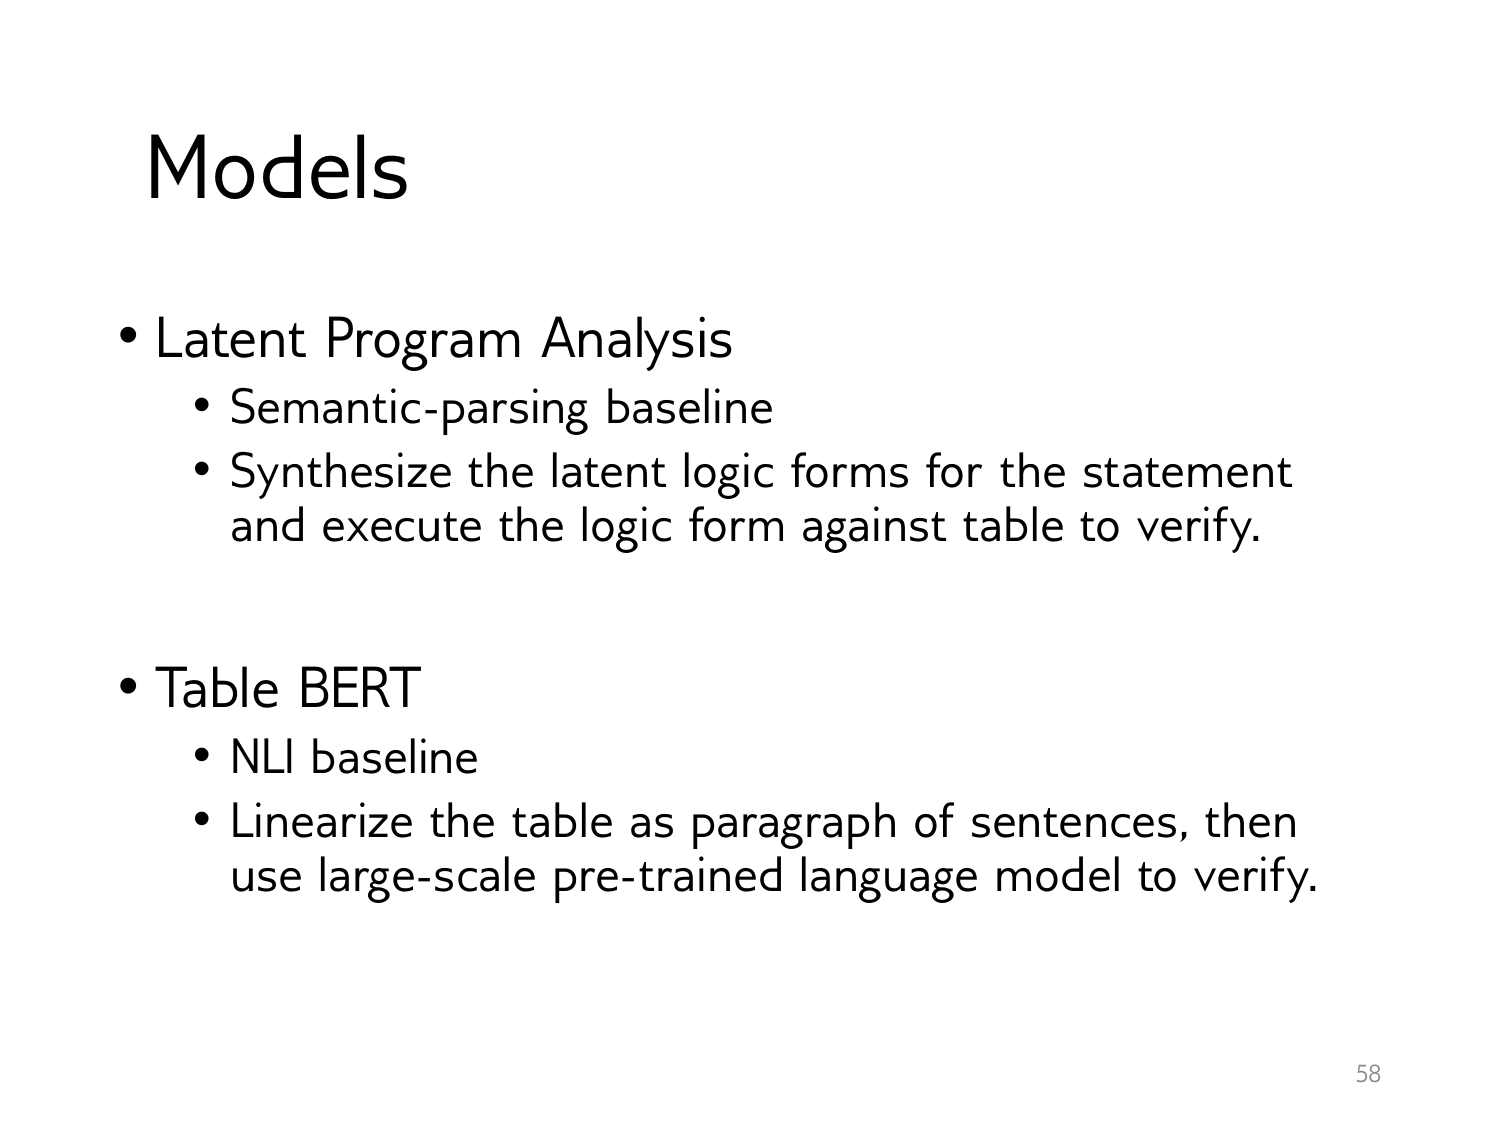

# Models
Latent Program Analysis
Semantic-parsing baseline
Synthesize the latent logic forms for the statement and execute the logic form against table to verify.

Table BERT
NLI baseline
Linearize the table as paragraph of sentences, then use large-scale pre-trained language model to verify.
58